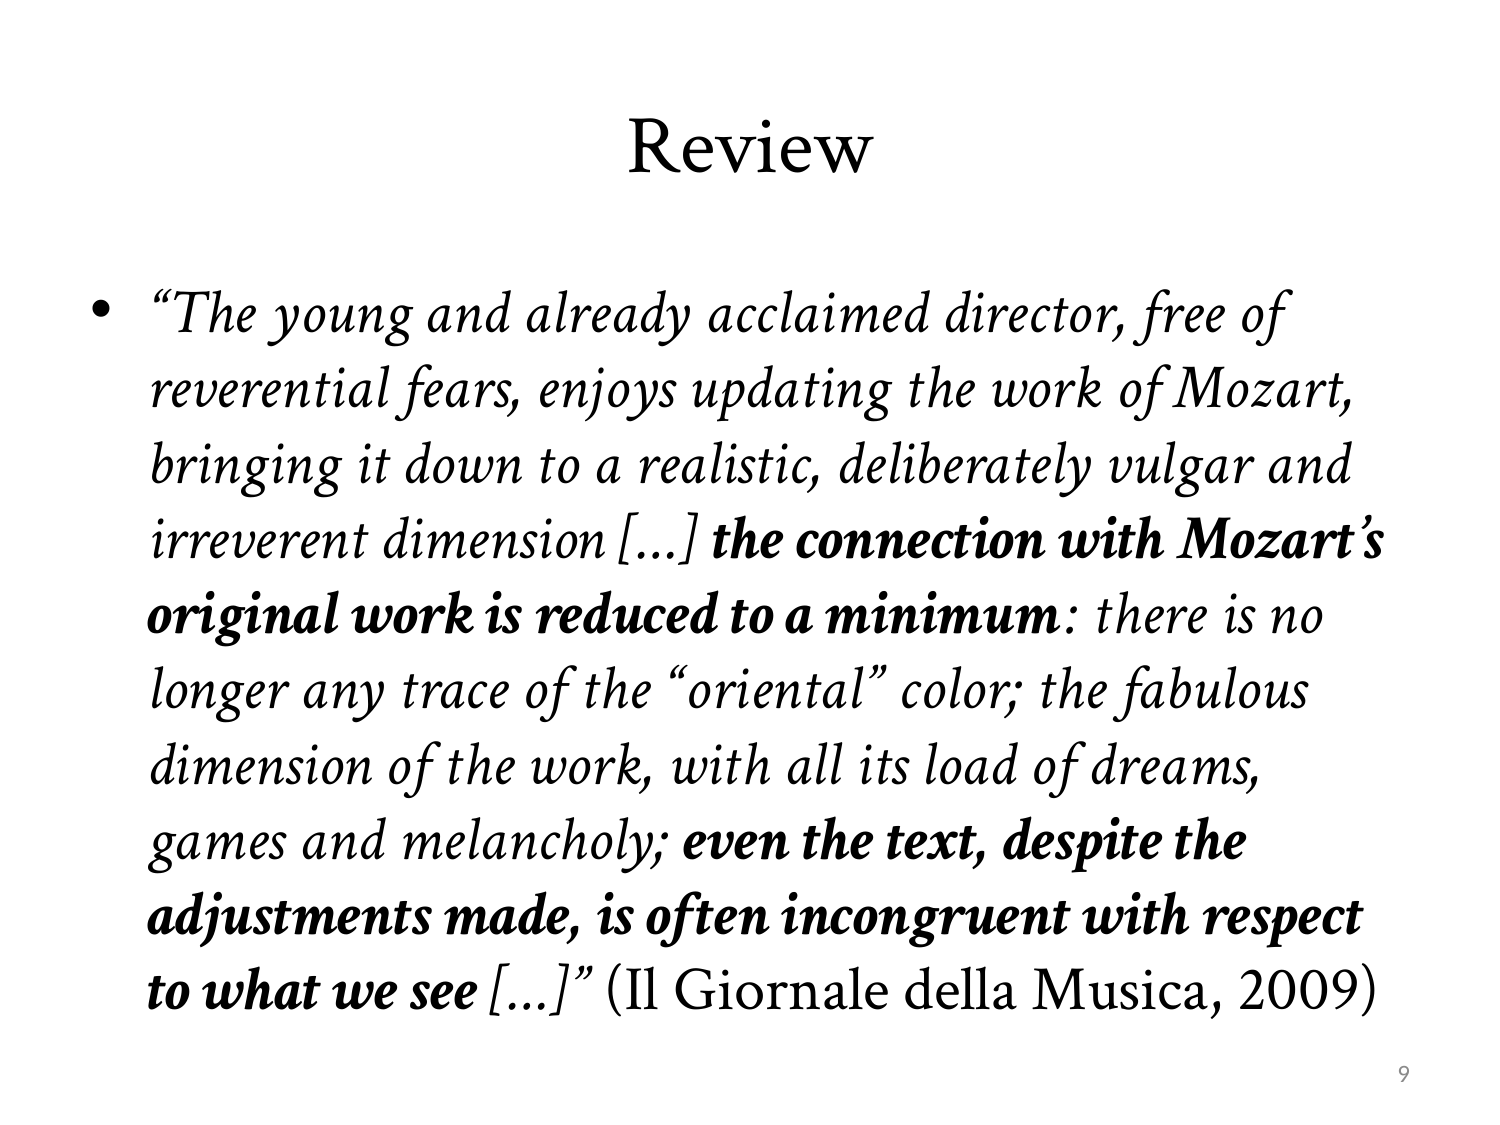

# Review
“The young and already acclaimed director, free of reverential fears, enjoys updating the work of Mozart, bringing it down to a realistic, deliberately vulgar and irreverent dimension […] the connection with Mozart’s original work is reduced to a minimum: there is no longer any trace of the “oriental” color; the fabulous dimension of the work, with all its load of dreams, games and melancholy; even the text, despite the adjustments made, is often incongruent with respect to what we see […]” (Il Giornale della Musica, 2009)

9